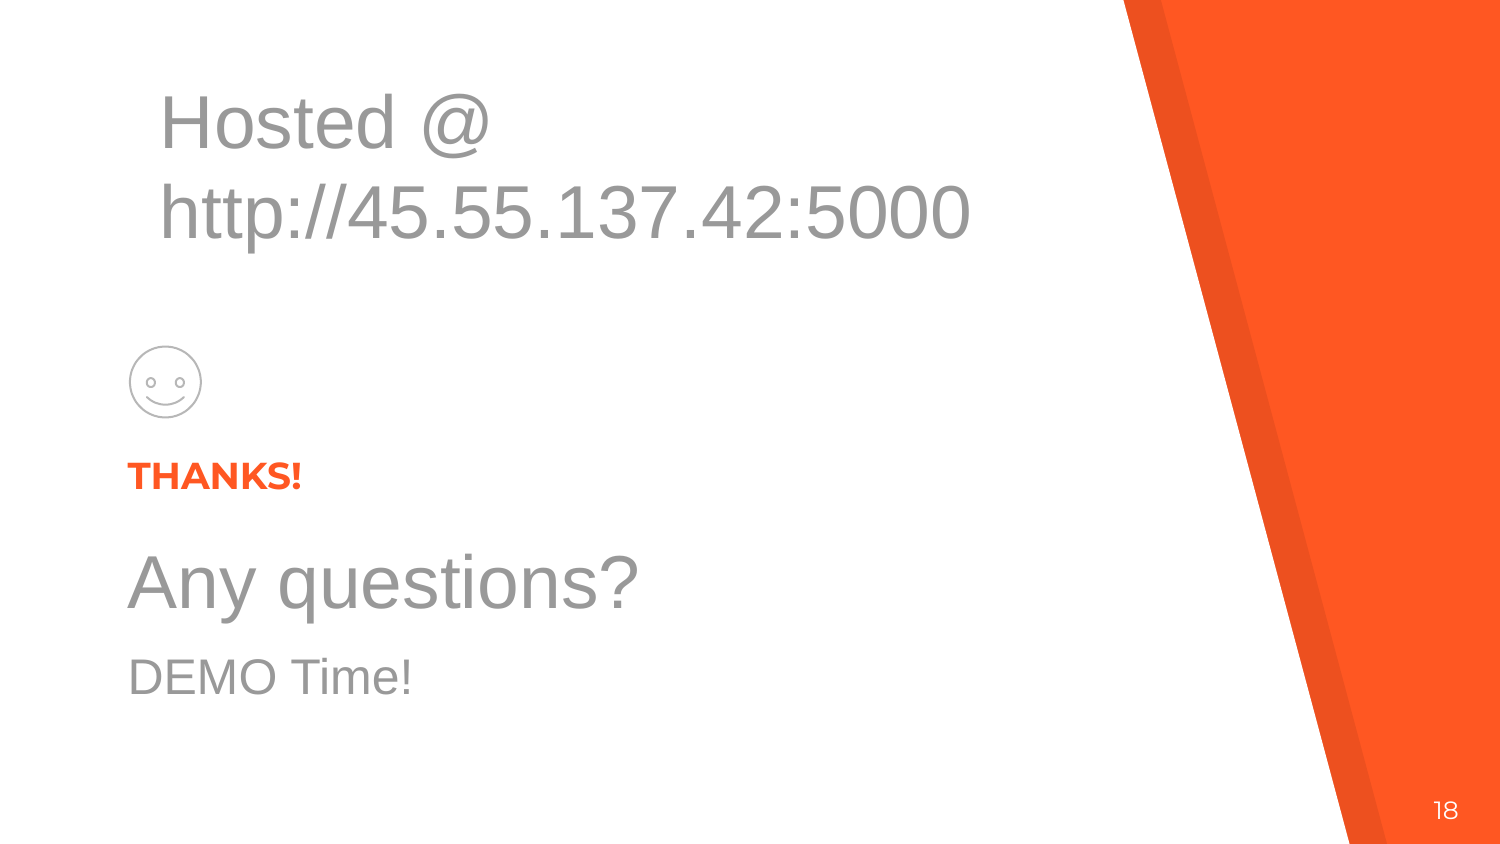

Hosted @
http://45.55.137.42:5000
THANKS!

Any questions?
DEMO Time!

18